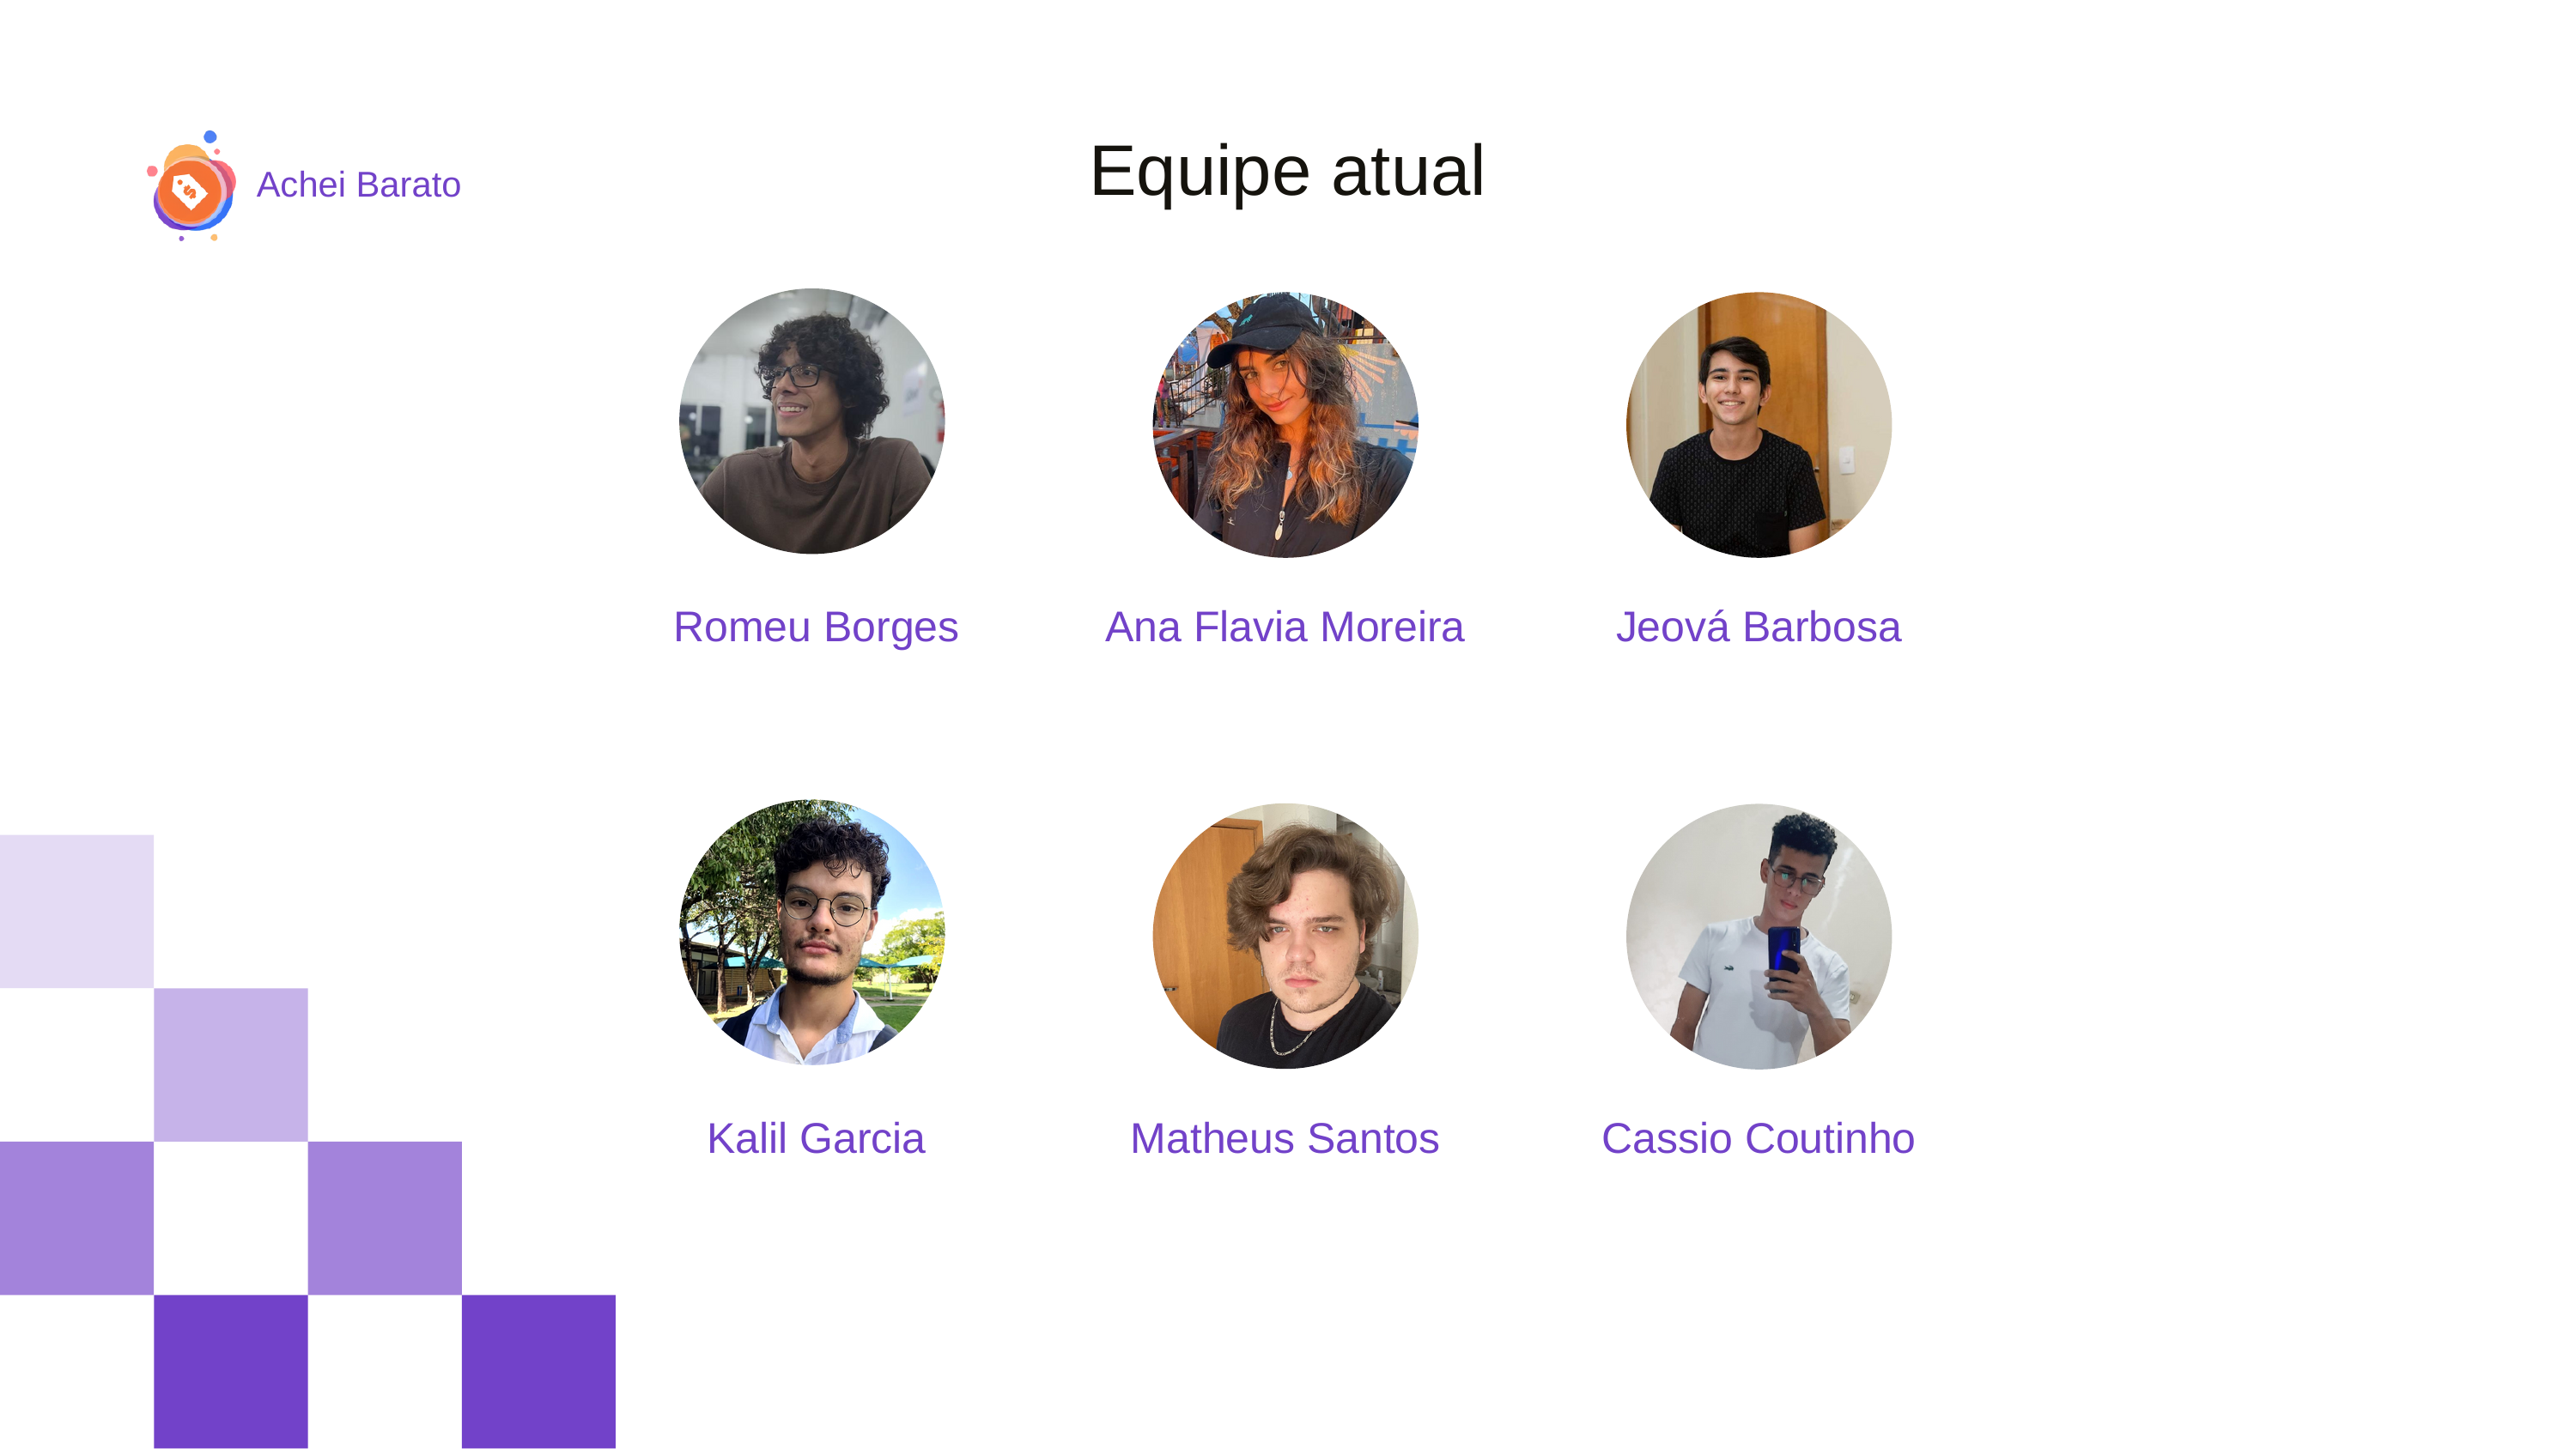

Equipe atual

Achei Barato

Romeu Borges

Ana Flavia Moreira

Jeová Barbosa

Kalil Garcia
Matheus Santos
Cassio Coutinho